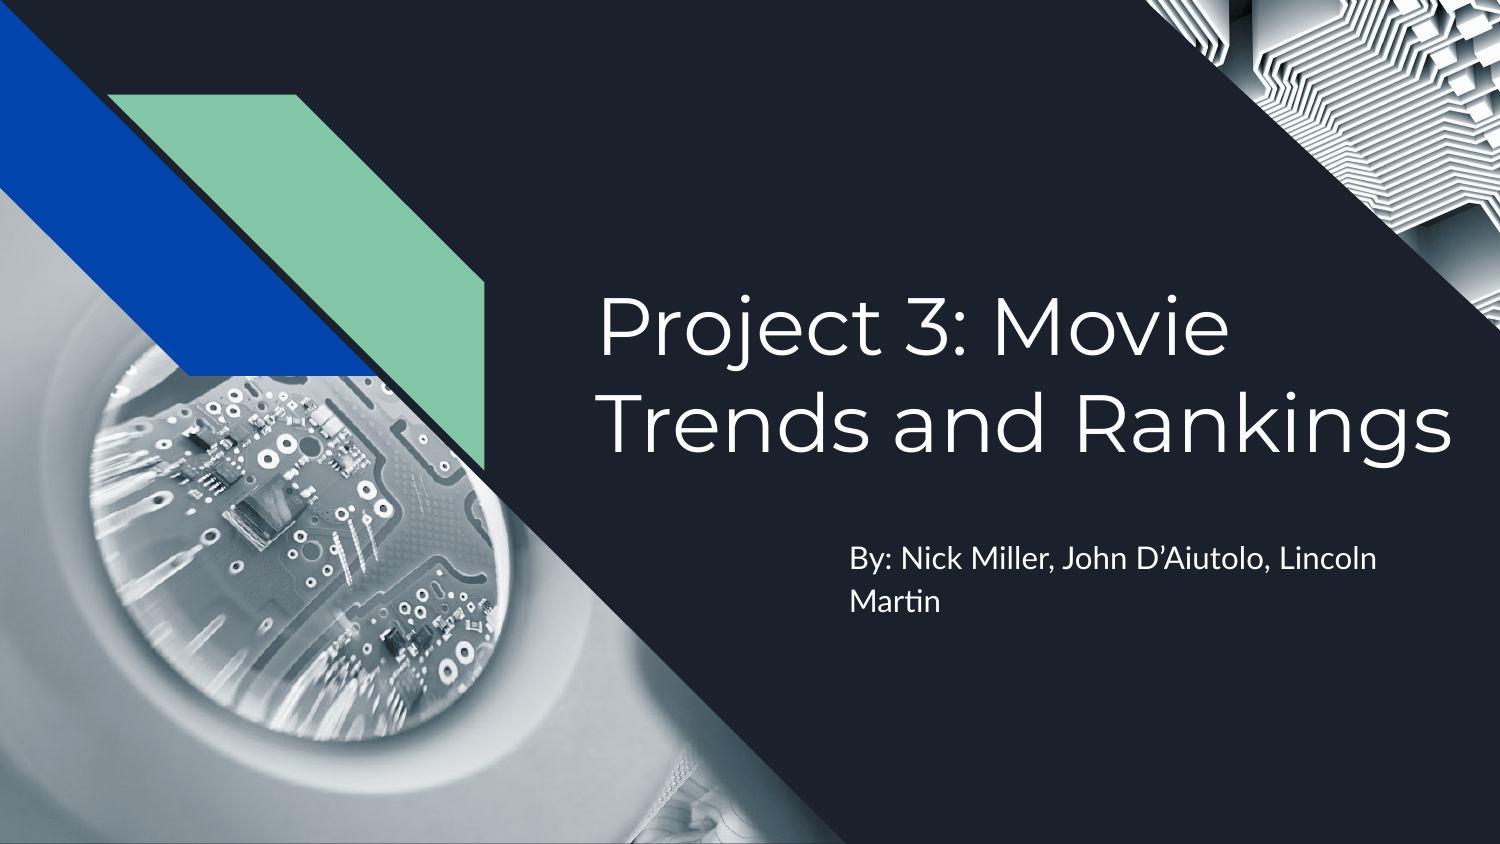

# Project 3: Movie Trends and Rankings
By: Nick Miller, John D’Aiutolo, Lincoln Martin